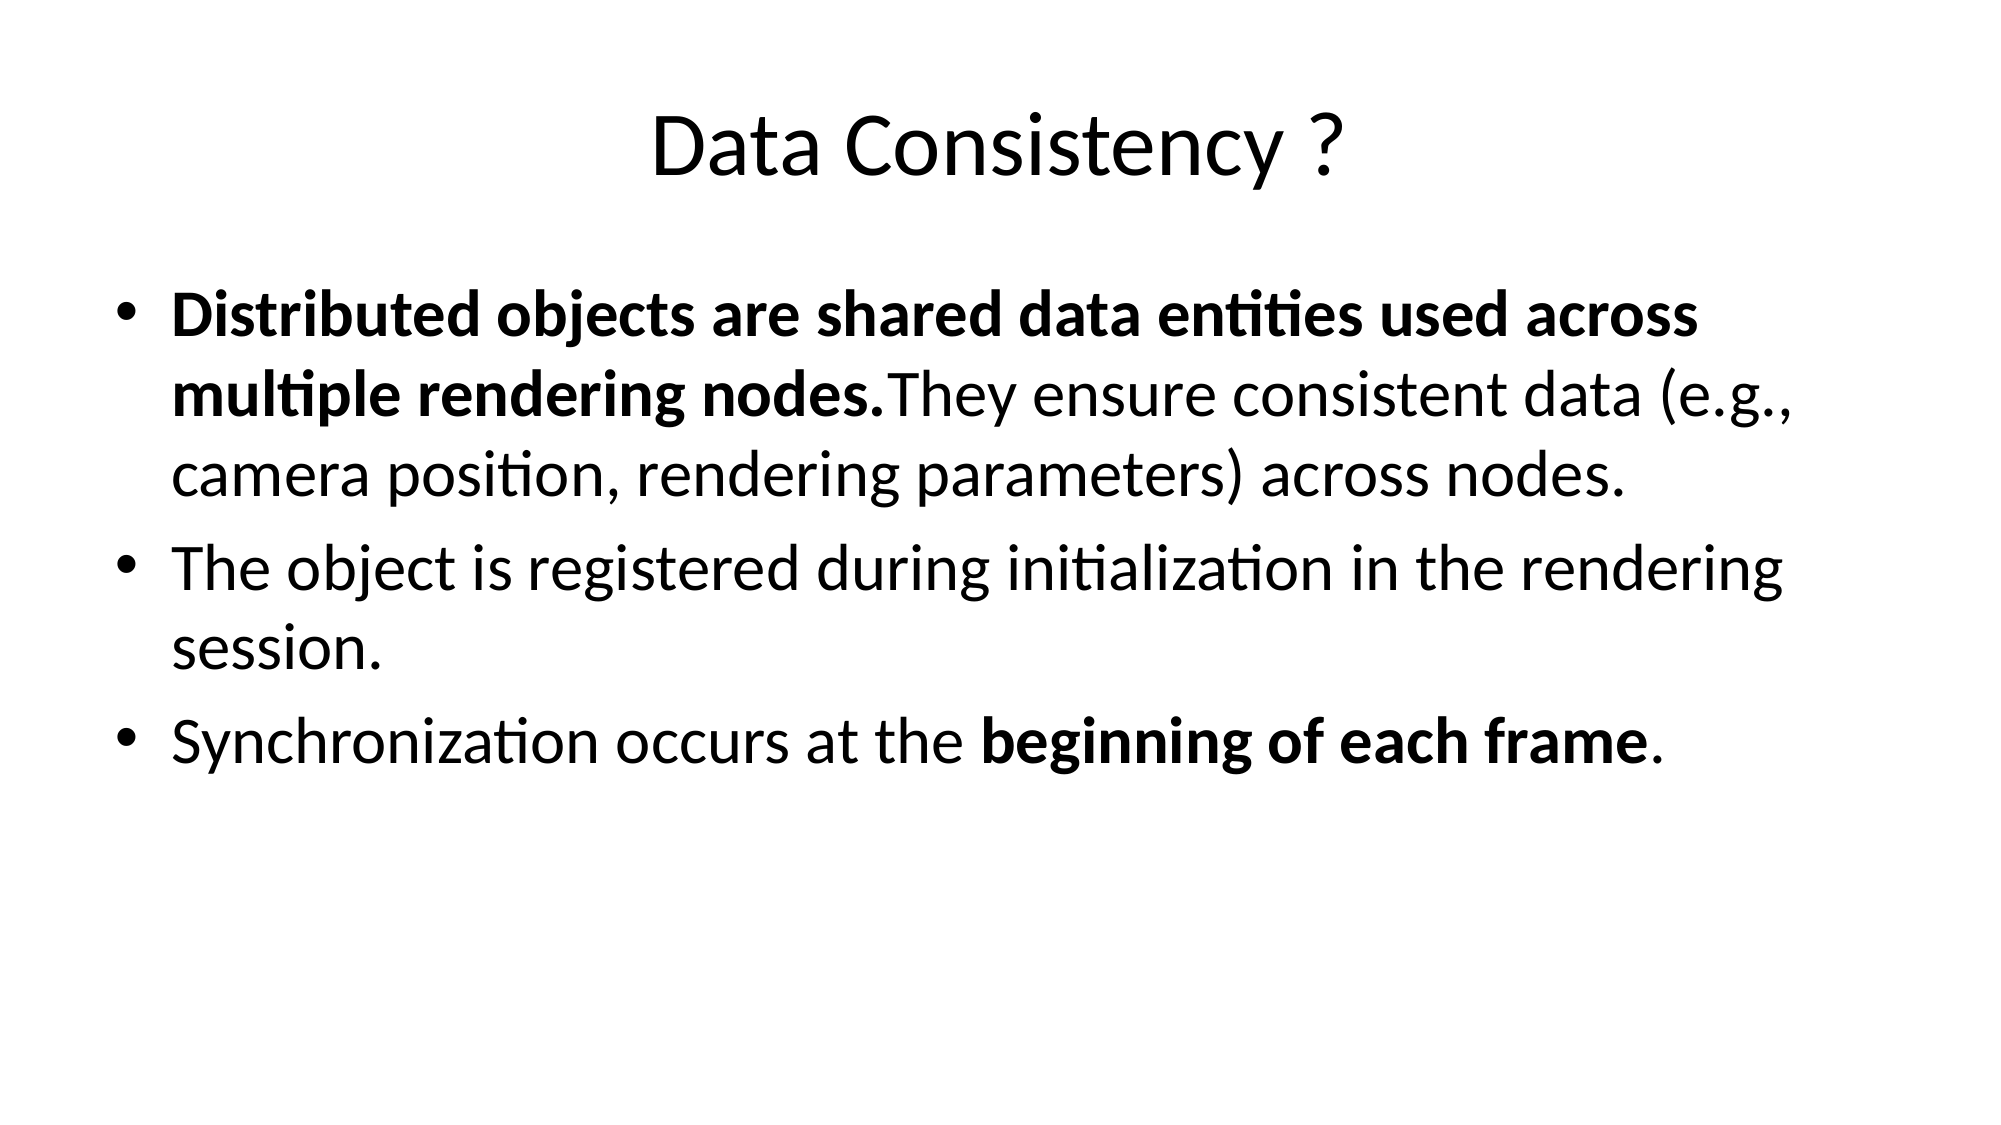

# Data Consistency ?
Distributed objects are shared data entities used across multiple rendering nodes.They ensure consistent data (e.g., camera position, rendering parameters) across nodes.
The object is registered during initialization in the rendering session.
Synchronization occurs at the beginning of each frame.